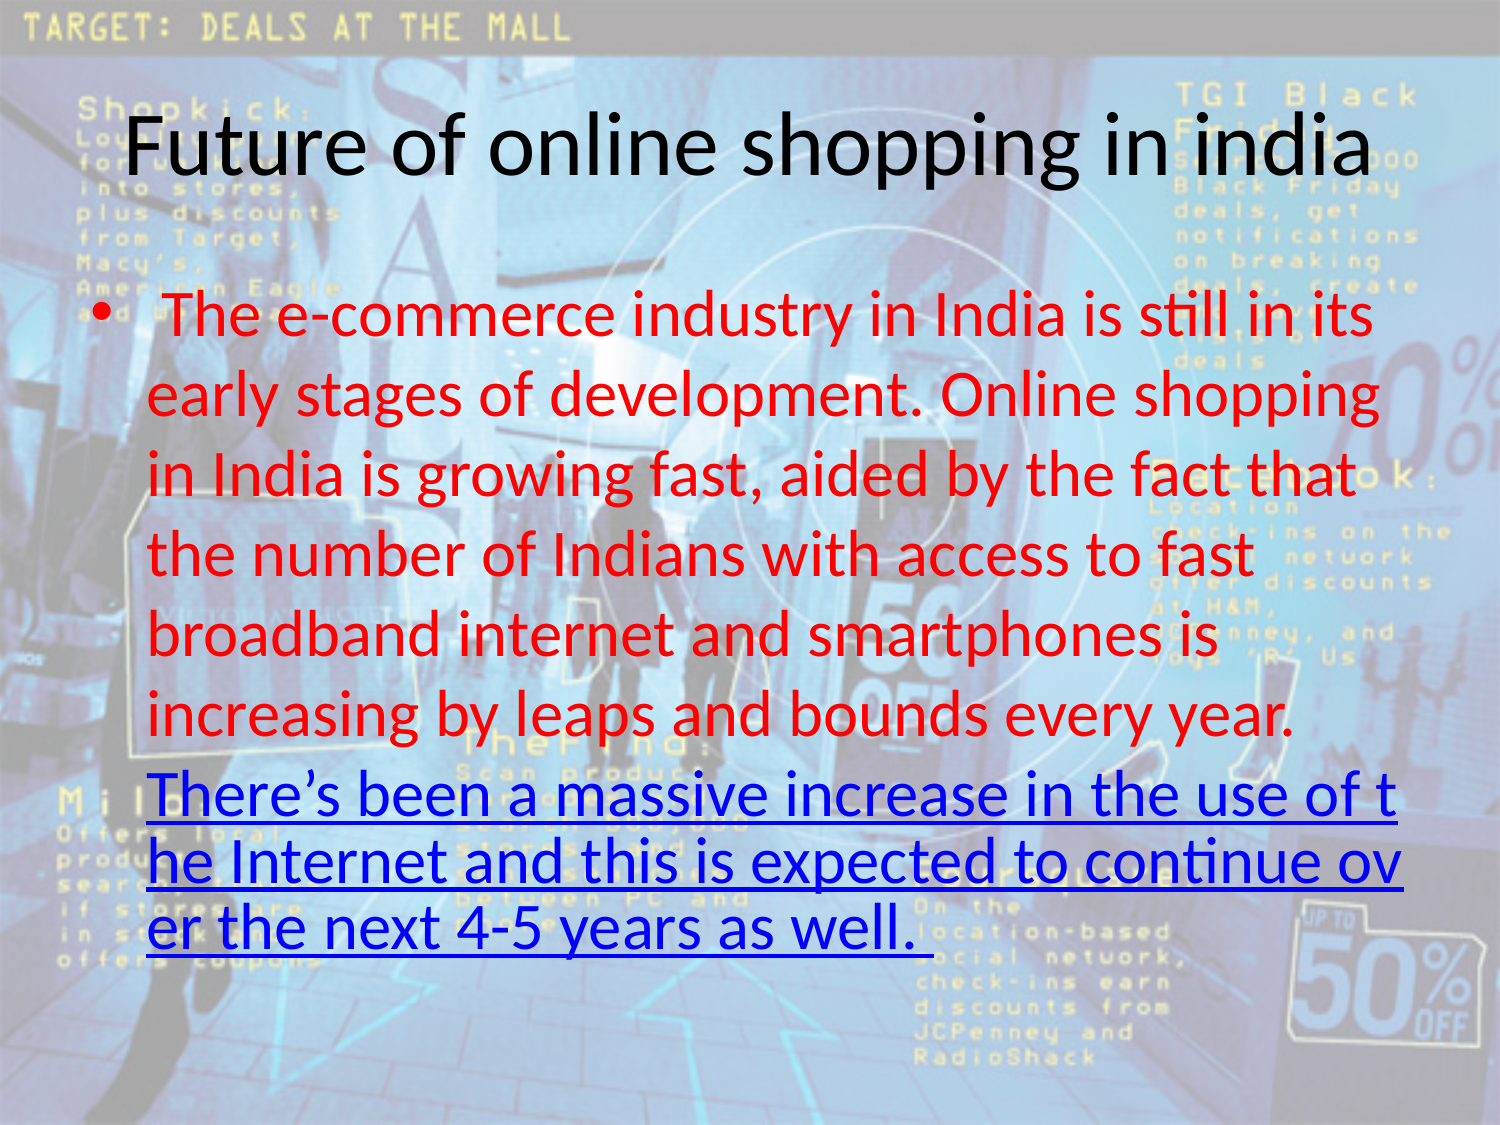

# Future of online shopping in india
 The e-commerce industry in India is still in its early stages of development. Online shopping in India is growing fast, aided by the fact that the number of Indians with access to fast broadband internet and smartphones is increasing by leaps and bounds every year. There’s been a massive increase in the use of the Internet and this is expected to continue over the next 4-5 years as well.